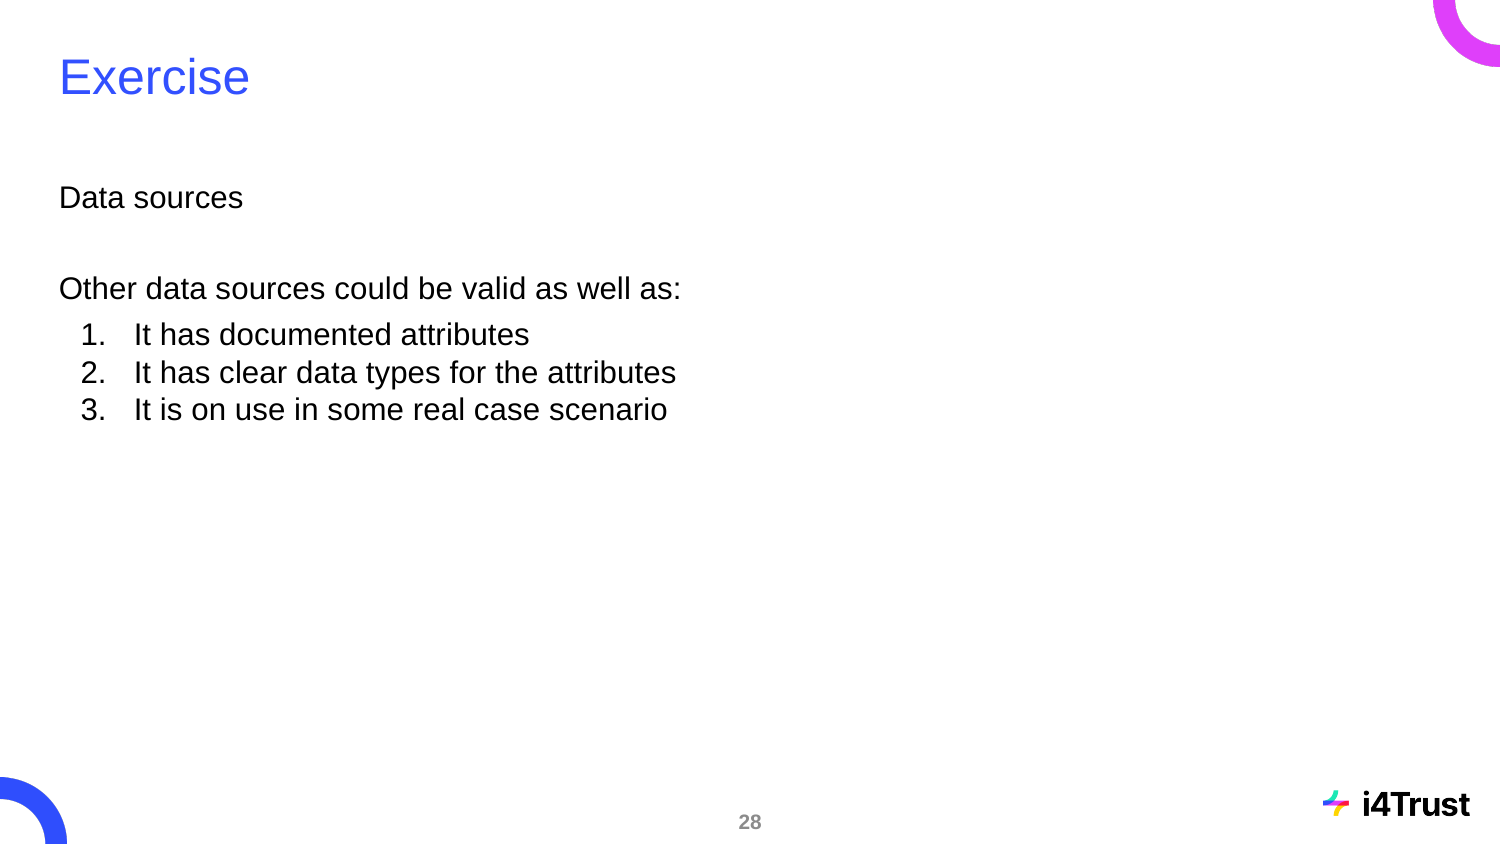

# Exercise
Data sources

Other data sources could be valid as well as:
It has documented attributes
It has clear data types for the attributes
It is on use in some real case scenario
28